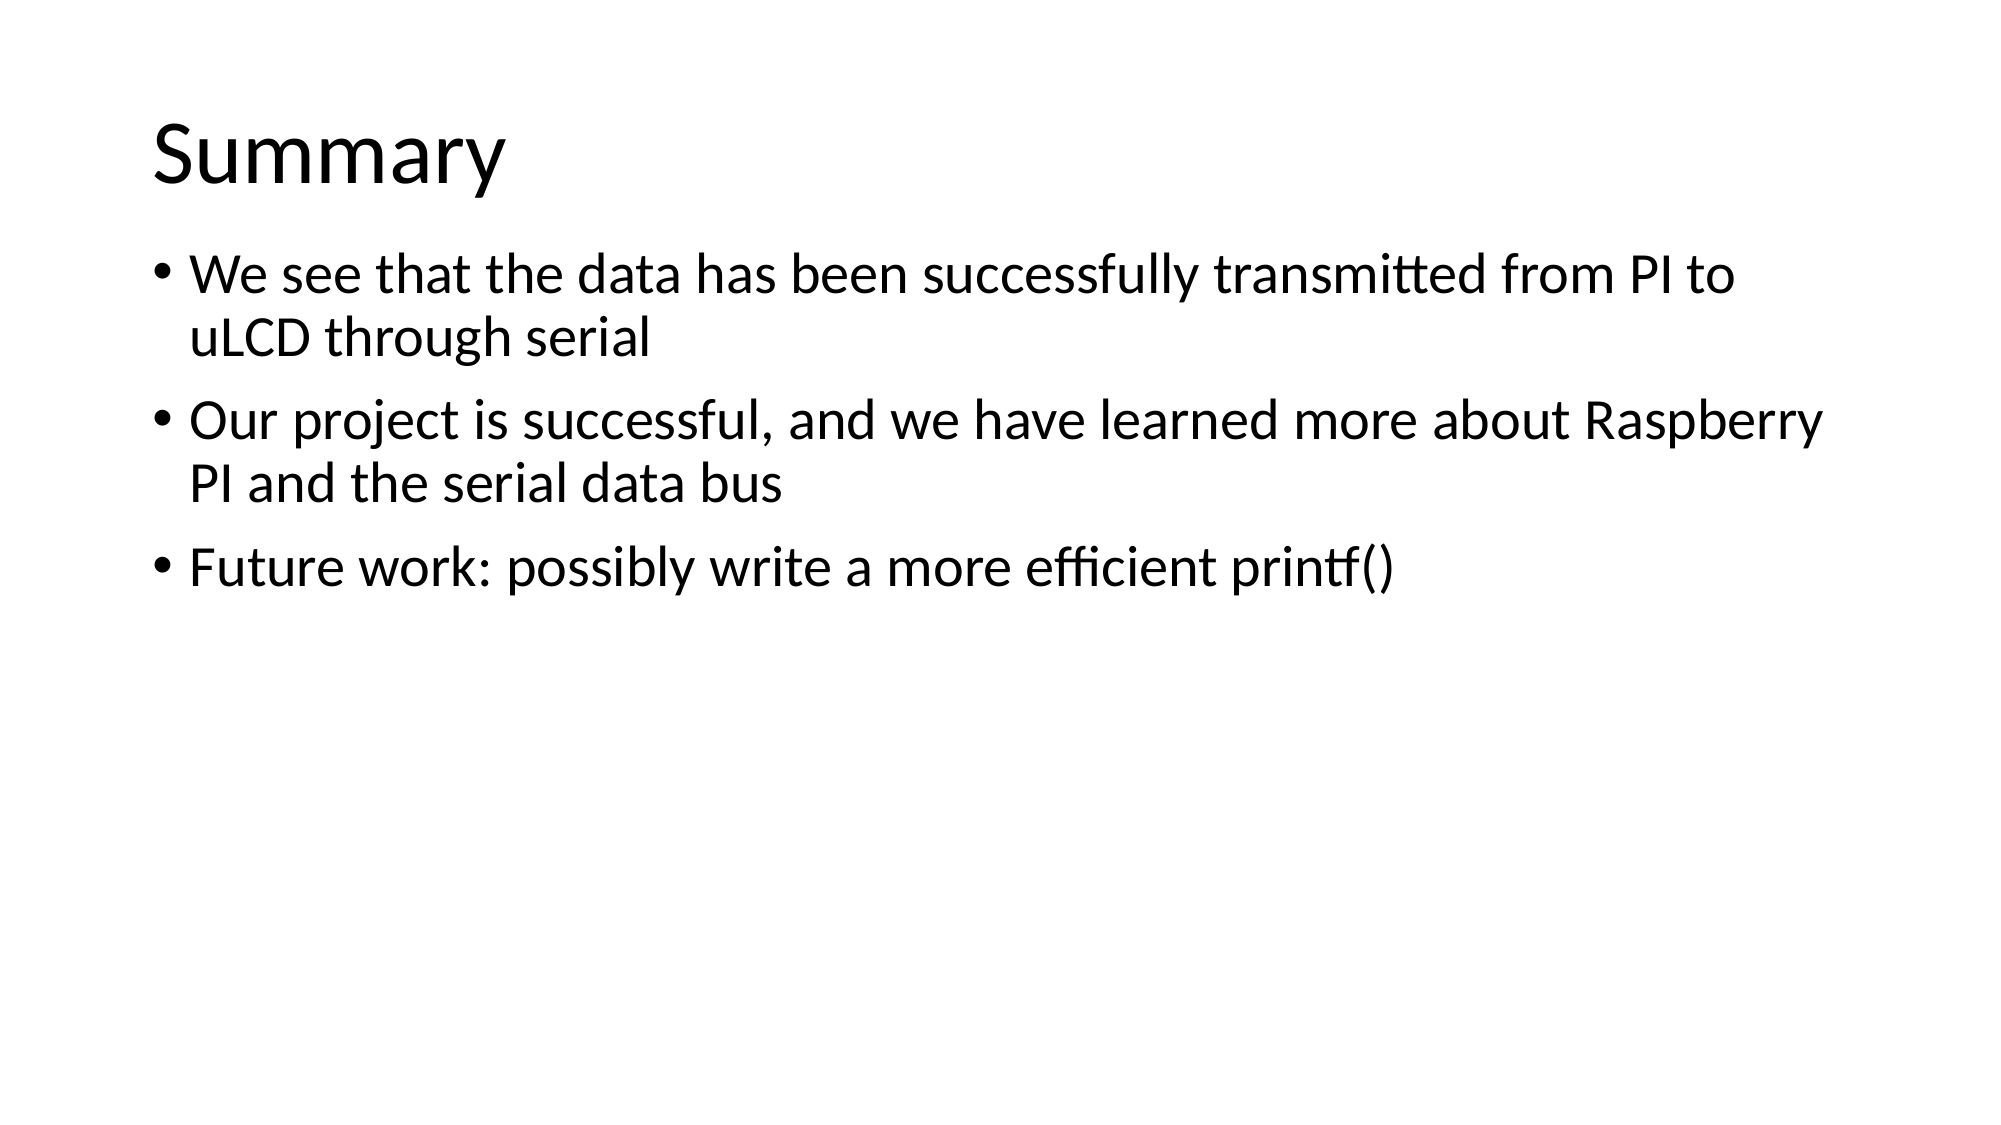

# Summary
We see that the data has been successfully transmitted from PI to uLCD through serial
Our project is successful, and we have learned more about Raspberry PI and the serial data bus
Future work: possibly write a more efficient printf()